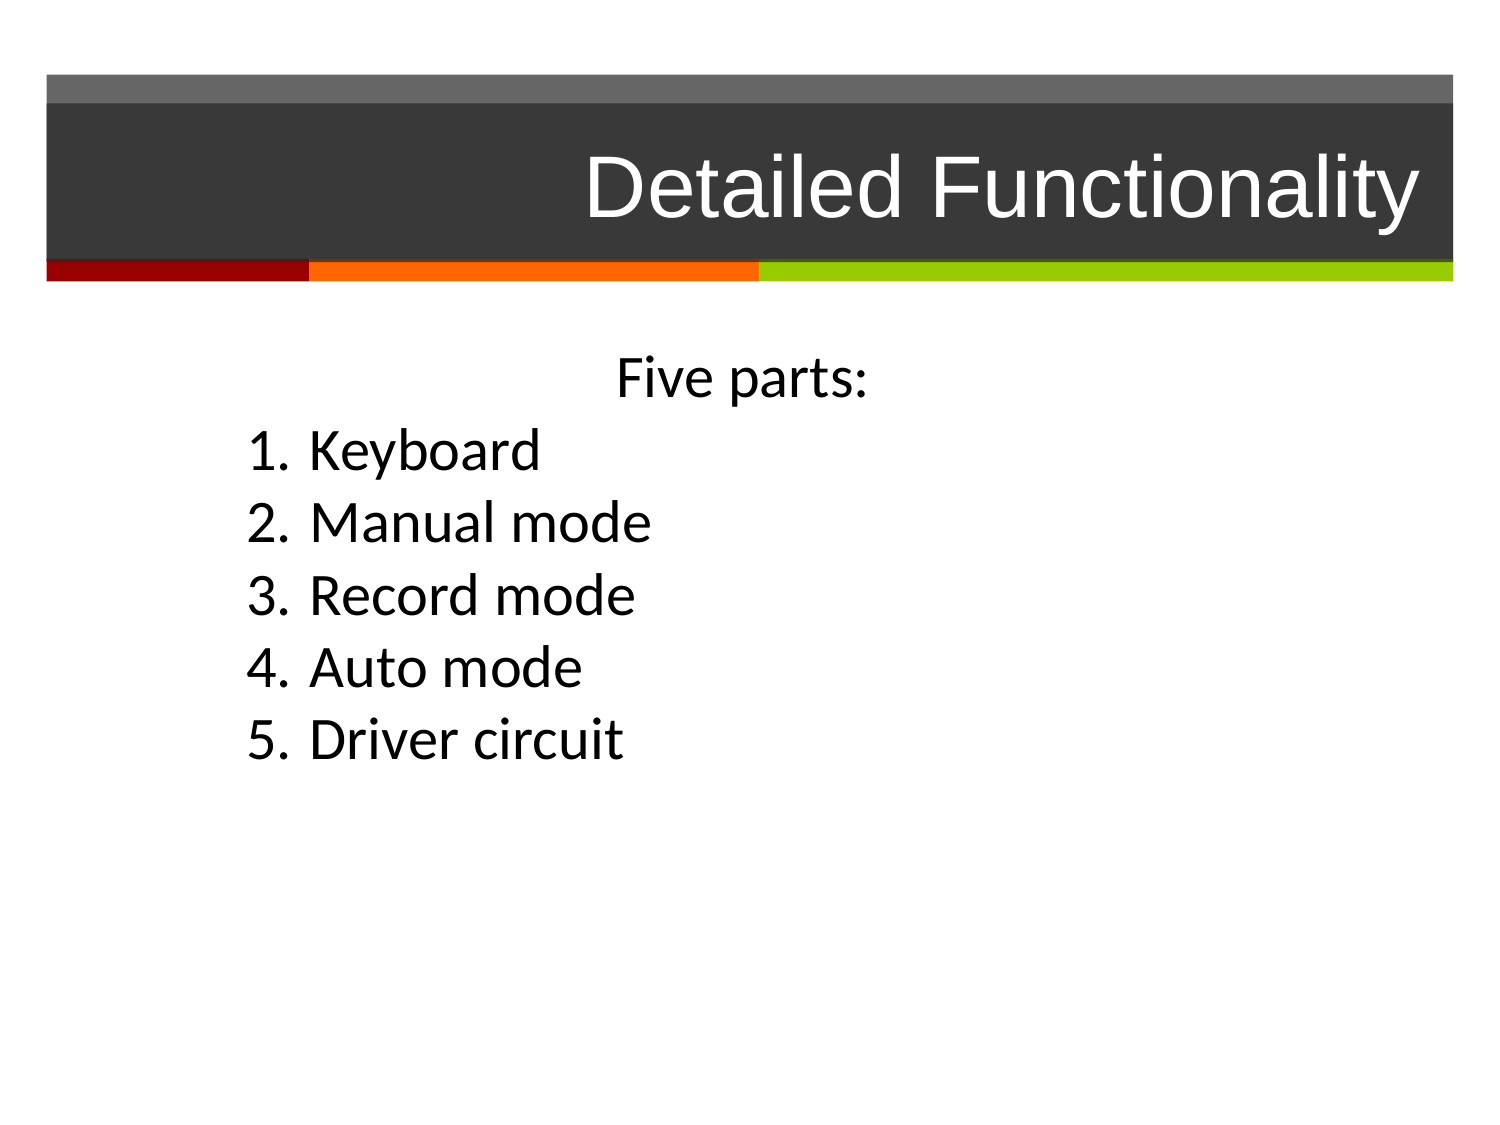

# Detailed Functionality
Five parts:
Keyboard
Manual mode
Record mode
Auto mode
Driver circuit